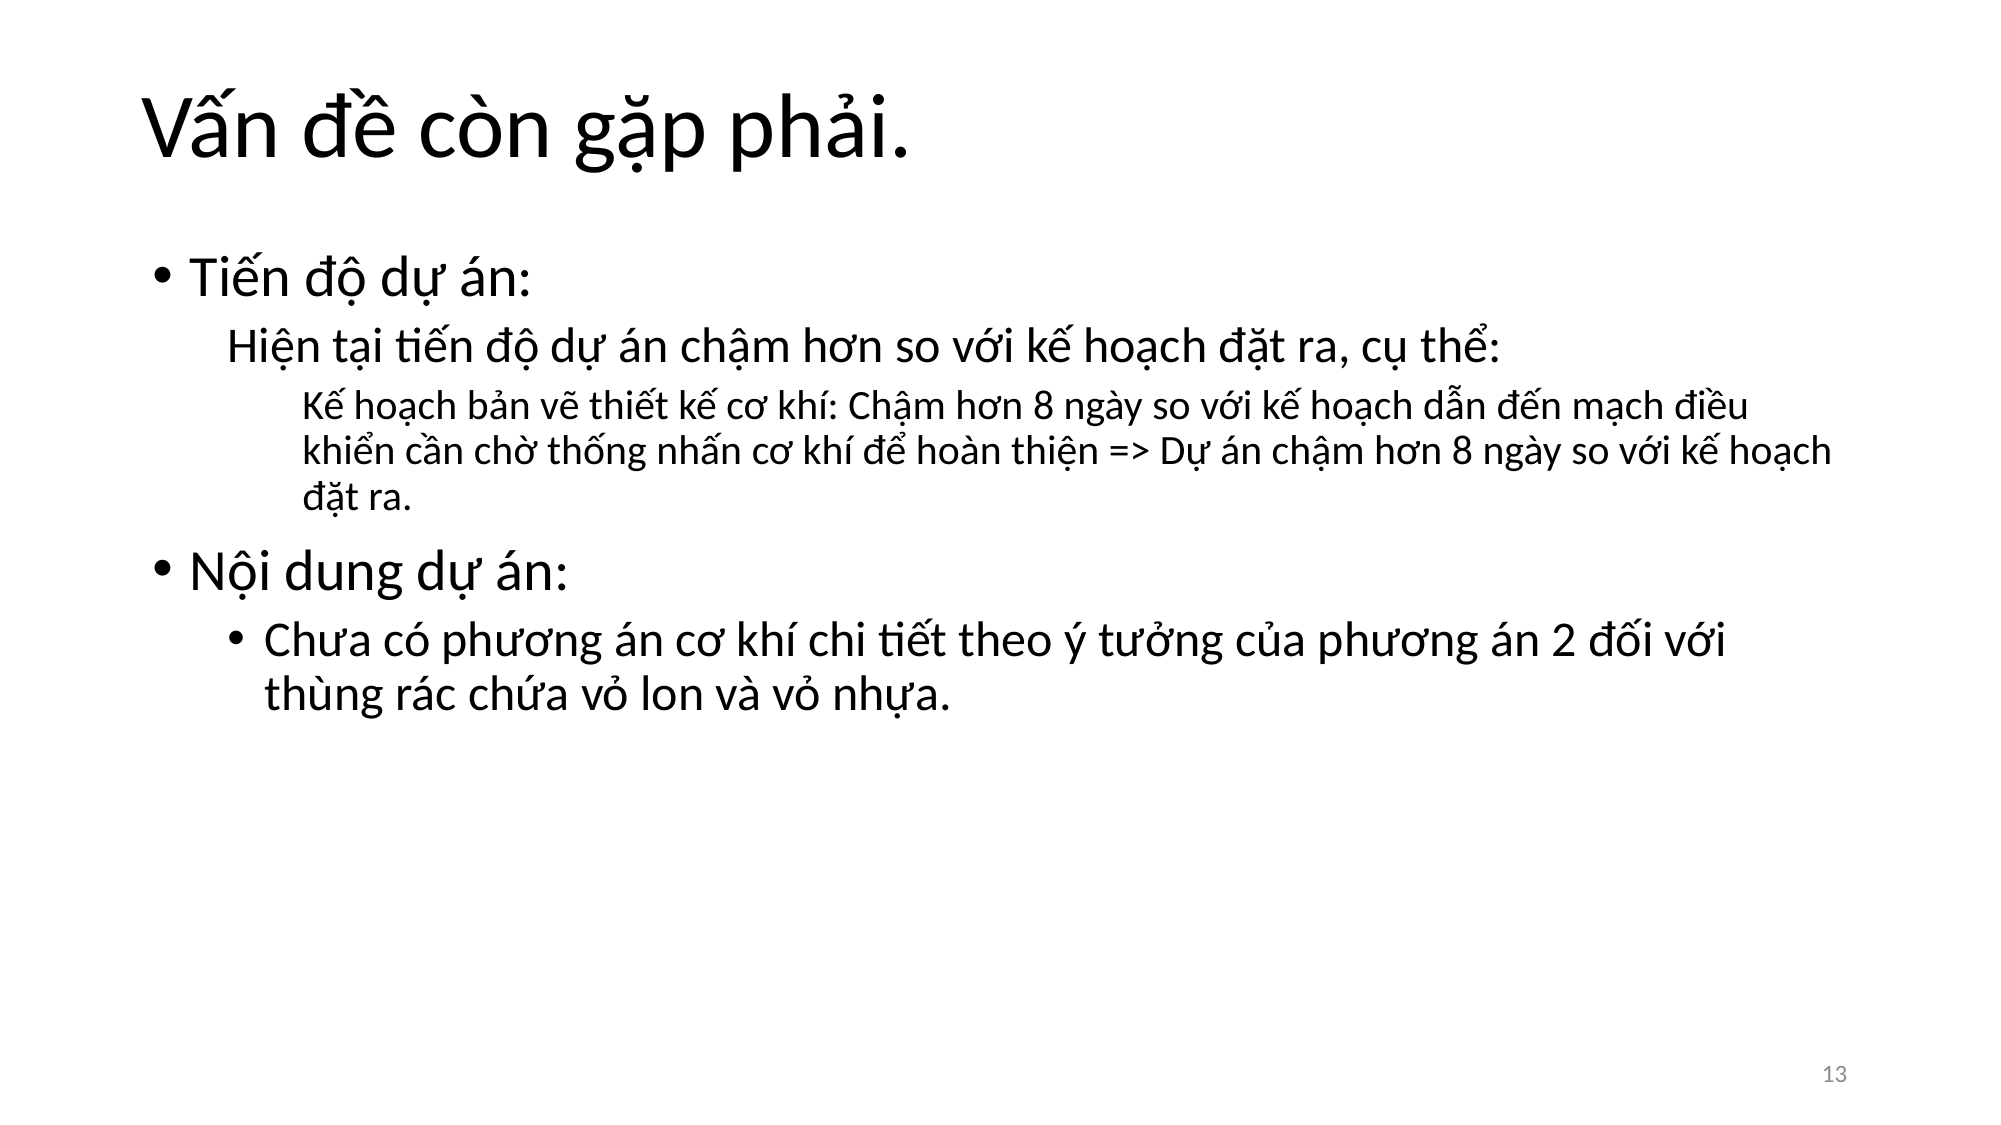

# Vấn đề còn gặp phải.
Tiến độ dự án:
Hiện tại tiến độ dự án chậm hơn so với kế hoạch đặt ra, cụ thể:
Kế hoạch bản vẽ thiết kế cơ khí: Chậm hơn 8 ngày so với kế hoạch dẫn đến mạch điều khiển cần chờ thống nhấn cơ khí để hoàn thiện => Dự án chậm hơn 8 ngày so với kế hoạch đặt ra.
Nội dung dự án:
Chưa có phương án cơ khí chi tiết theo ý tưởng của phương án 2 đối với thùng rác chứa vỏ lon và vỏ nhựa.
13